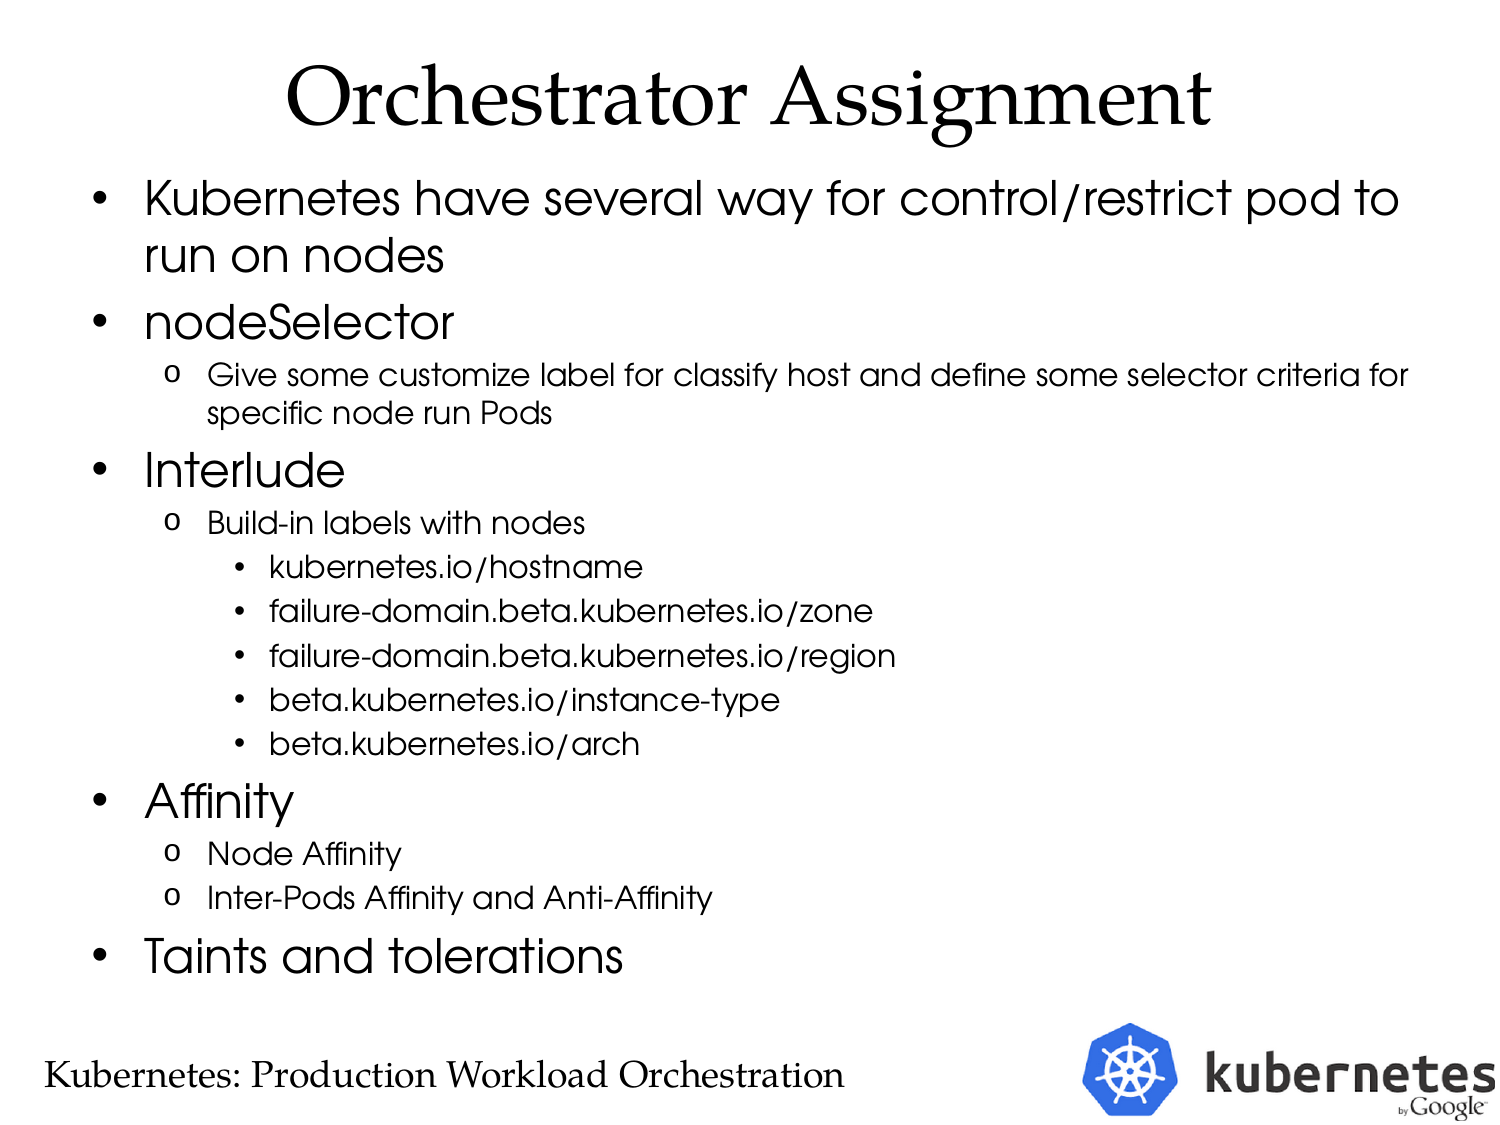

# Orchestrator Assignment
Kubernetes have several way for control/restrict pod to run on nodes
nodeSelector
Give some customize label for classify host and define some selector criteria for specific node run Pods
Interlude
Build-in labels with nodes
kubernetes.io/hostname
failure-domain.beta.kubernetes.io/zone
failure-domain.beta.kubernetes.io/region
beta.kubernetes.io/instance-type
beta.kubernetes.io/arch
Affinity
Node Affinity
Inter-Pods Affinity and Anti-Affinity
Taints and tolerations

Kubernetes: Production Workload Orchestration